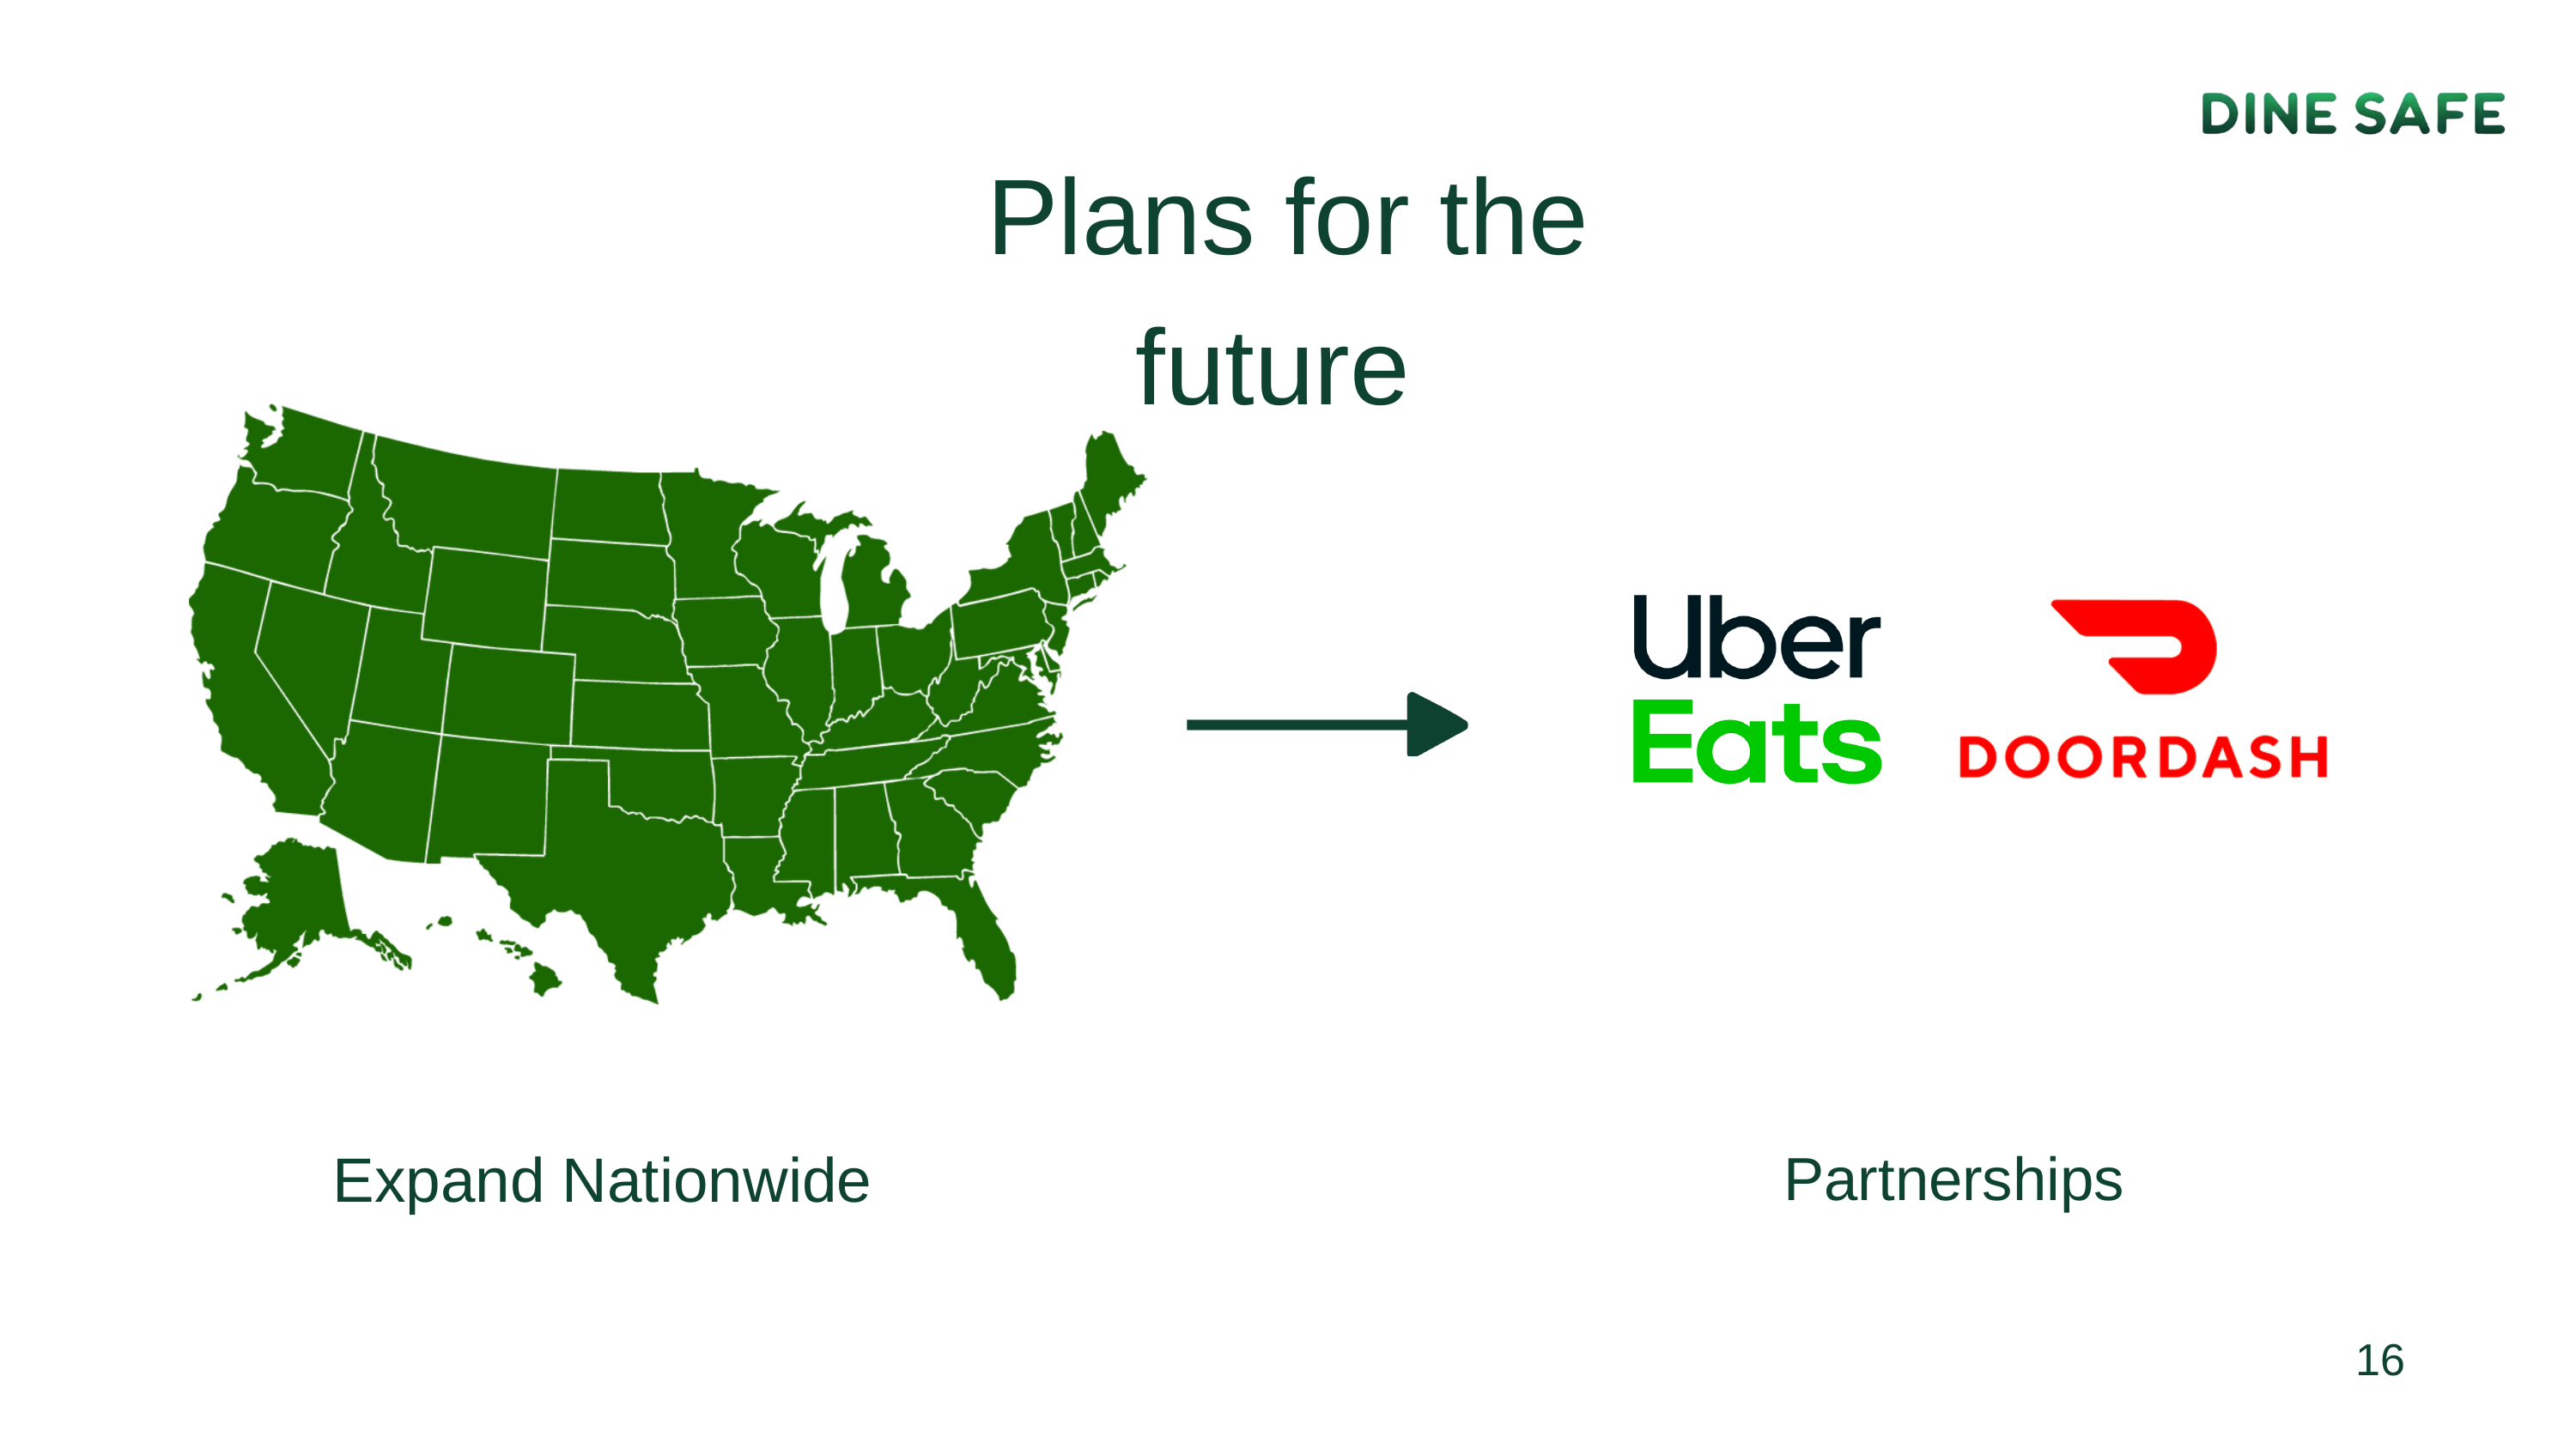

Plans for the future

Expand Nationwide

Partnerships
16